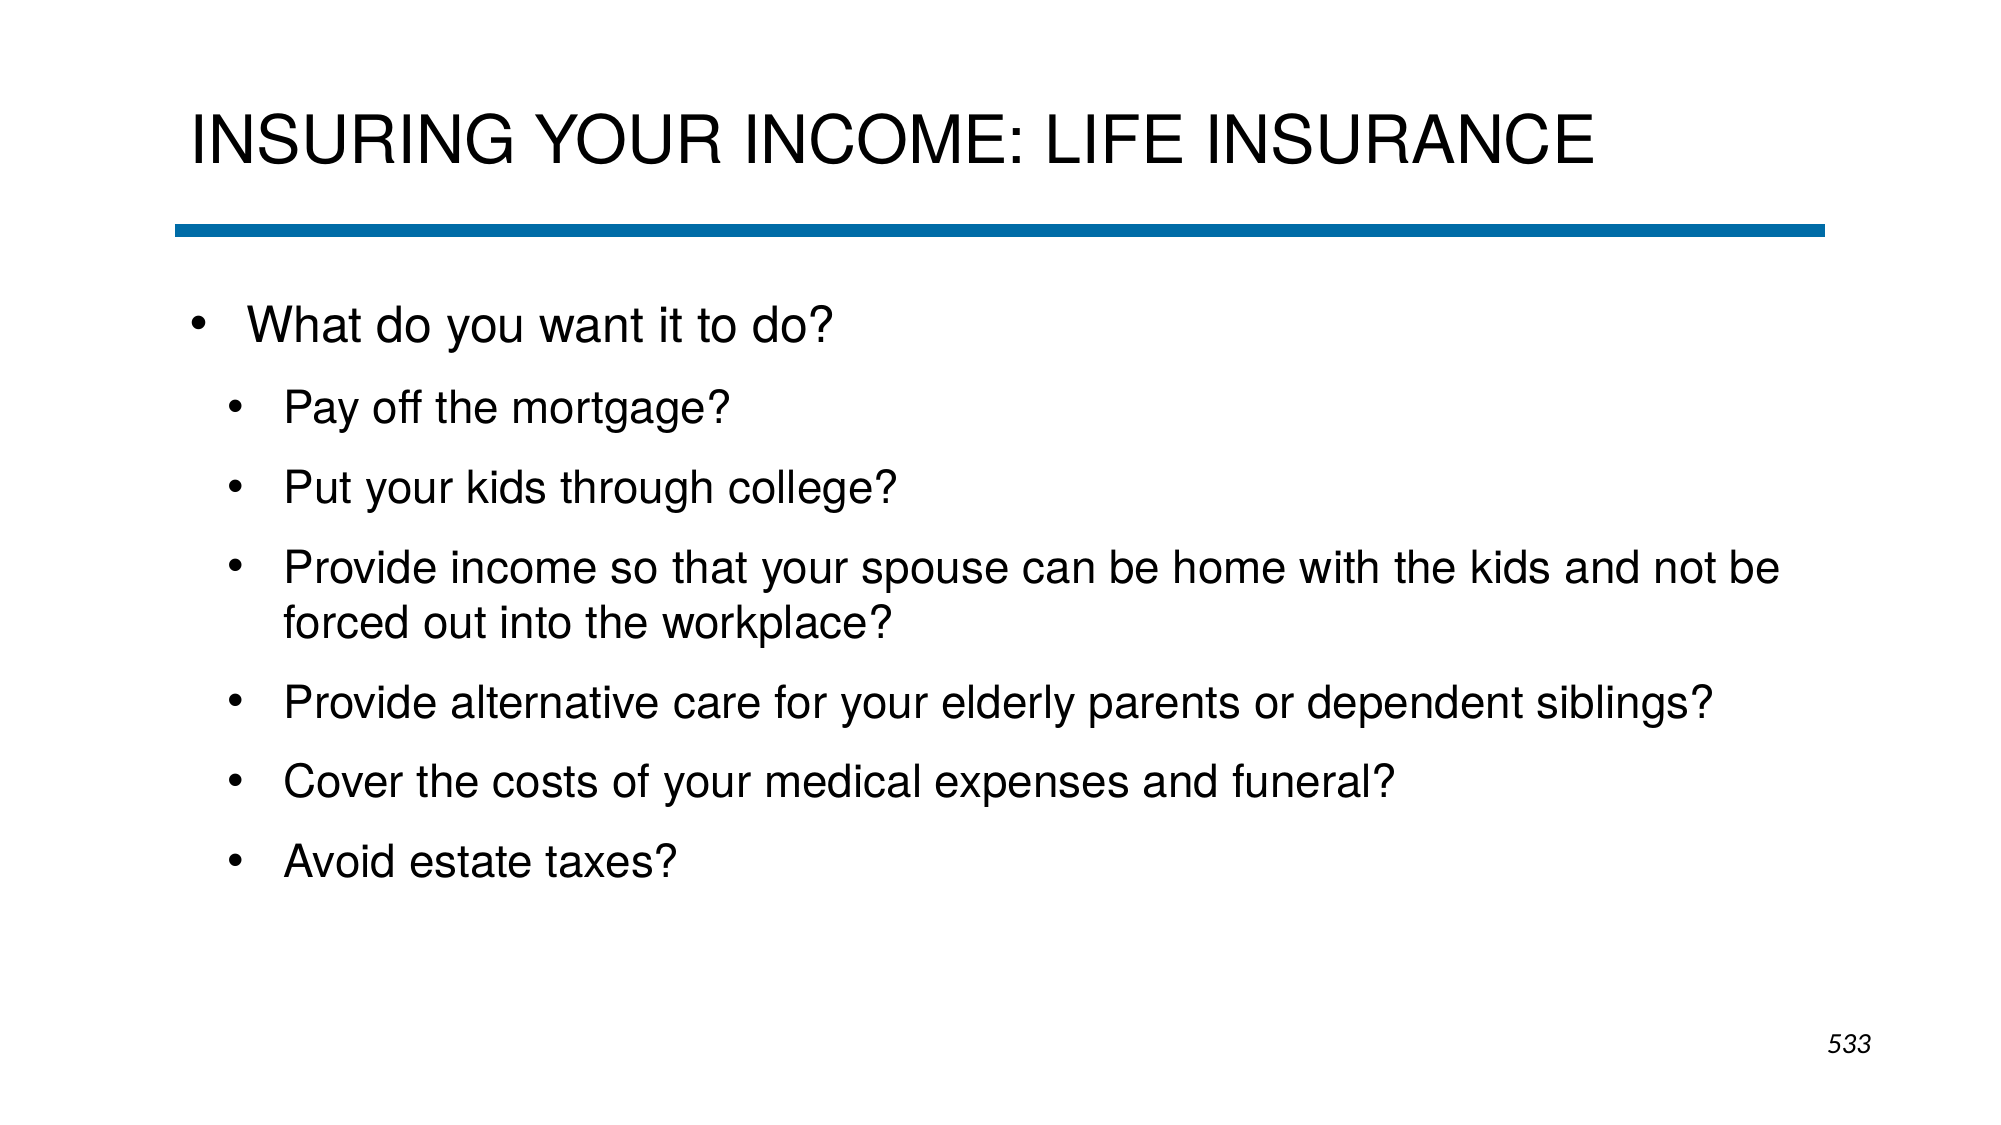

# Insuring Your Income: LIFE INSURANCE
What do you want it to do?
Pay off the mortgage?
Put your kids through college?
Provide income so that your spouse can be home with the kids and not be forced out into the workplace?
Provide alternative care for your elderly parents or dependent siblings?
Cover the costs of your medical expenses and funeral?
Avoid estate taxes?

1-533